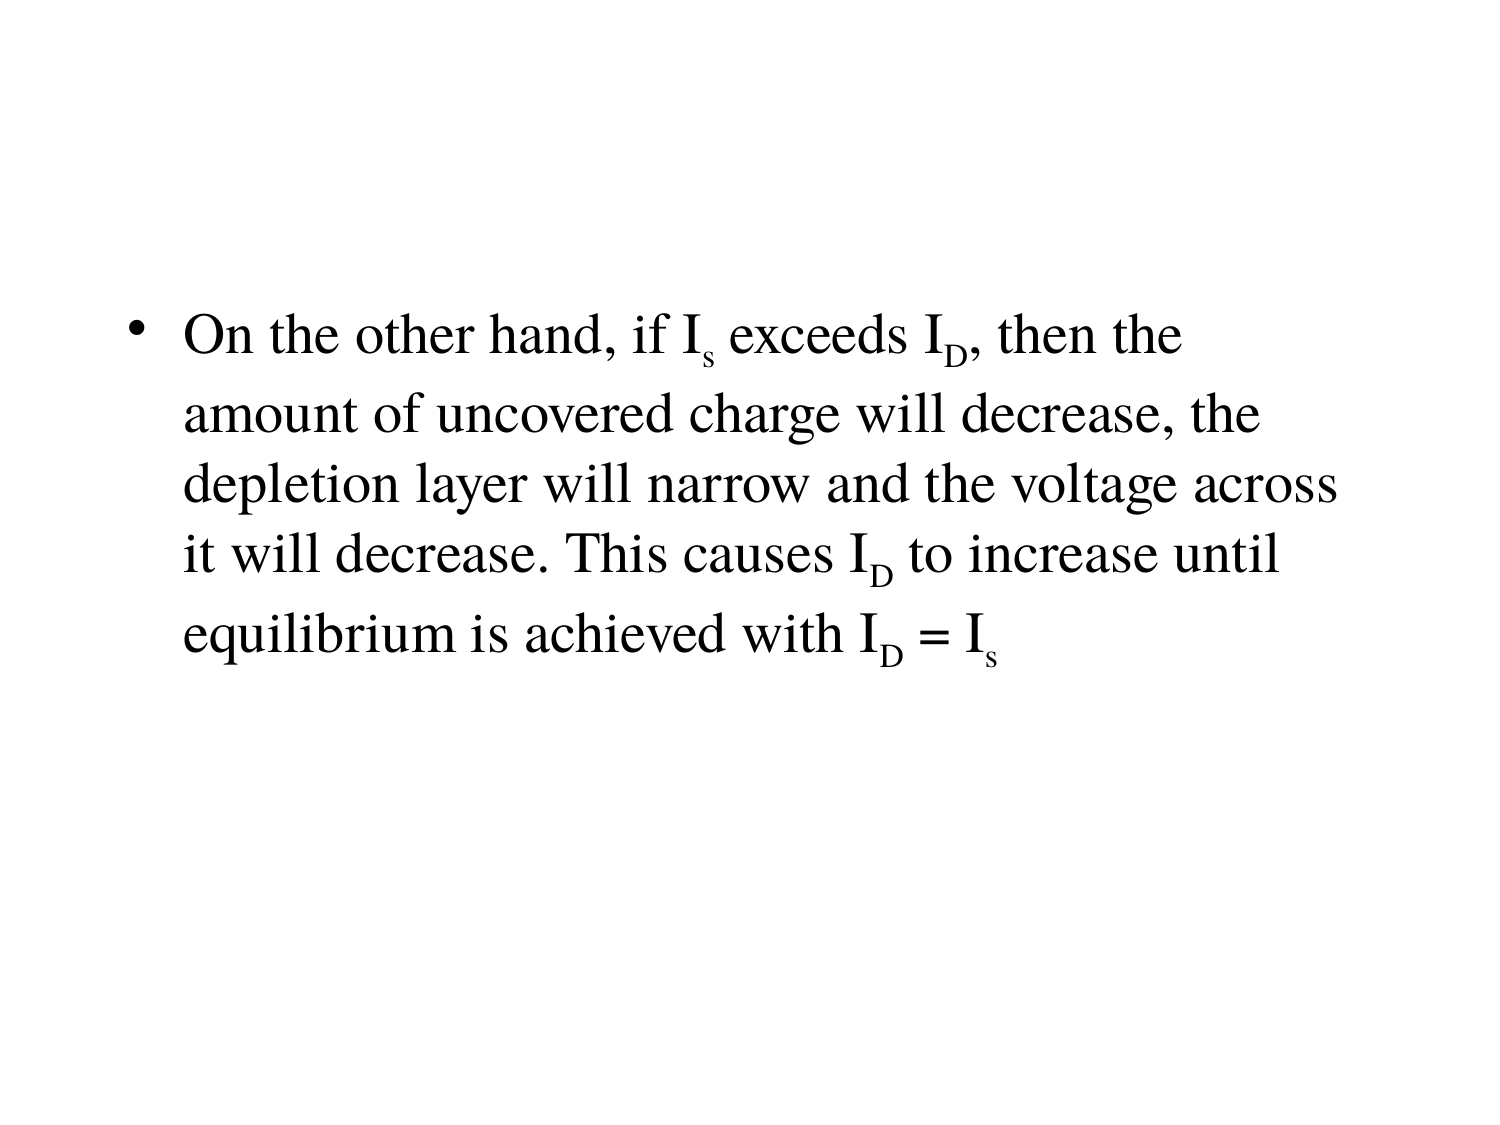

#
On the other hand, if Is exceeds ID, then the amount of uncovered charge will decrease, the depletion layer will narrow and the voltage across it will decrease. This causes ID to increase until equilibrium is achieved with ID = Is